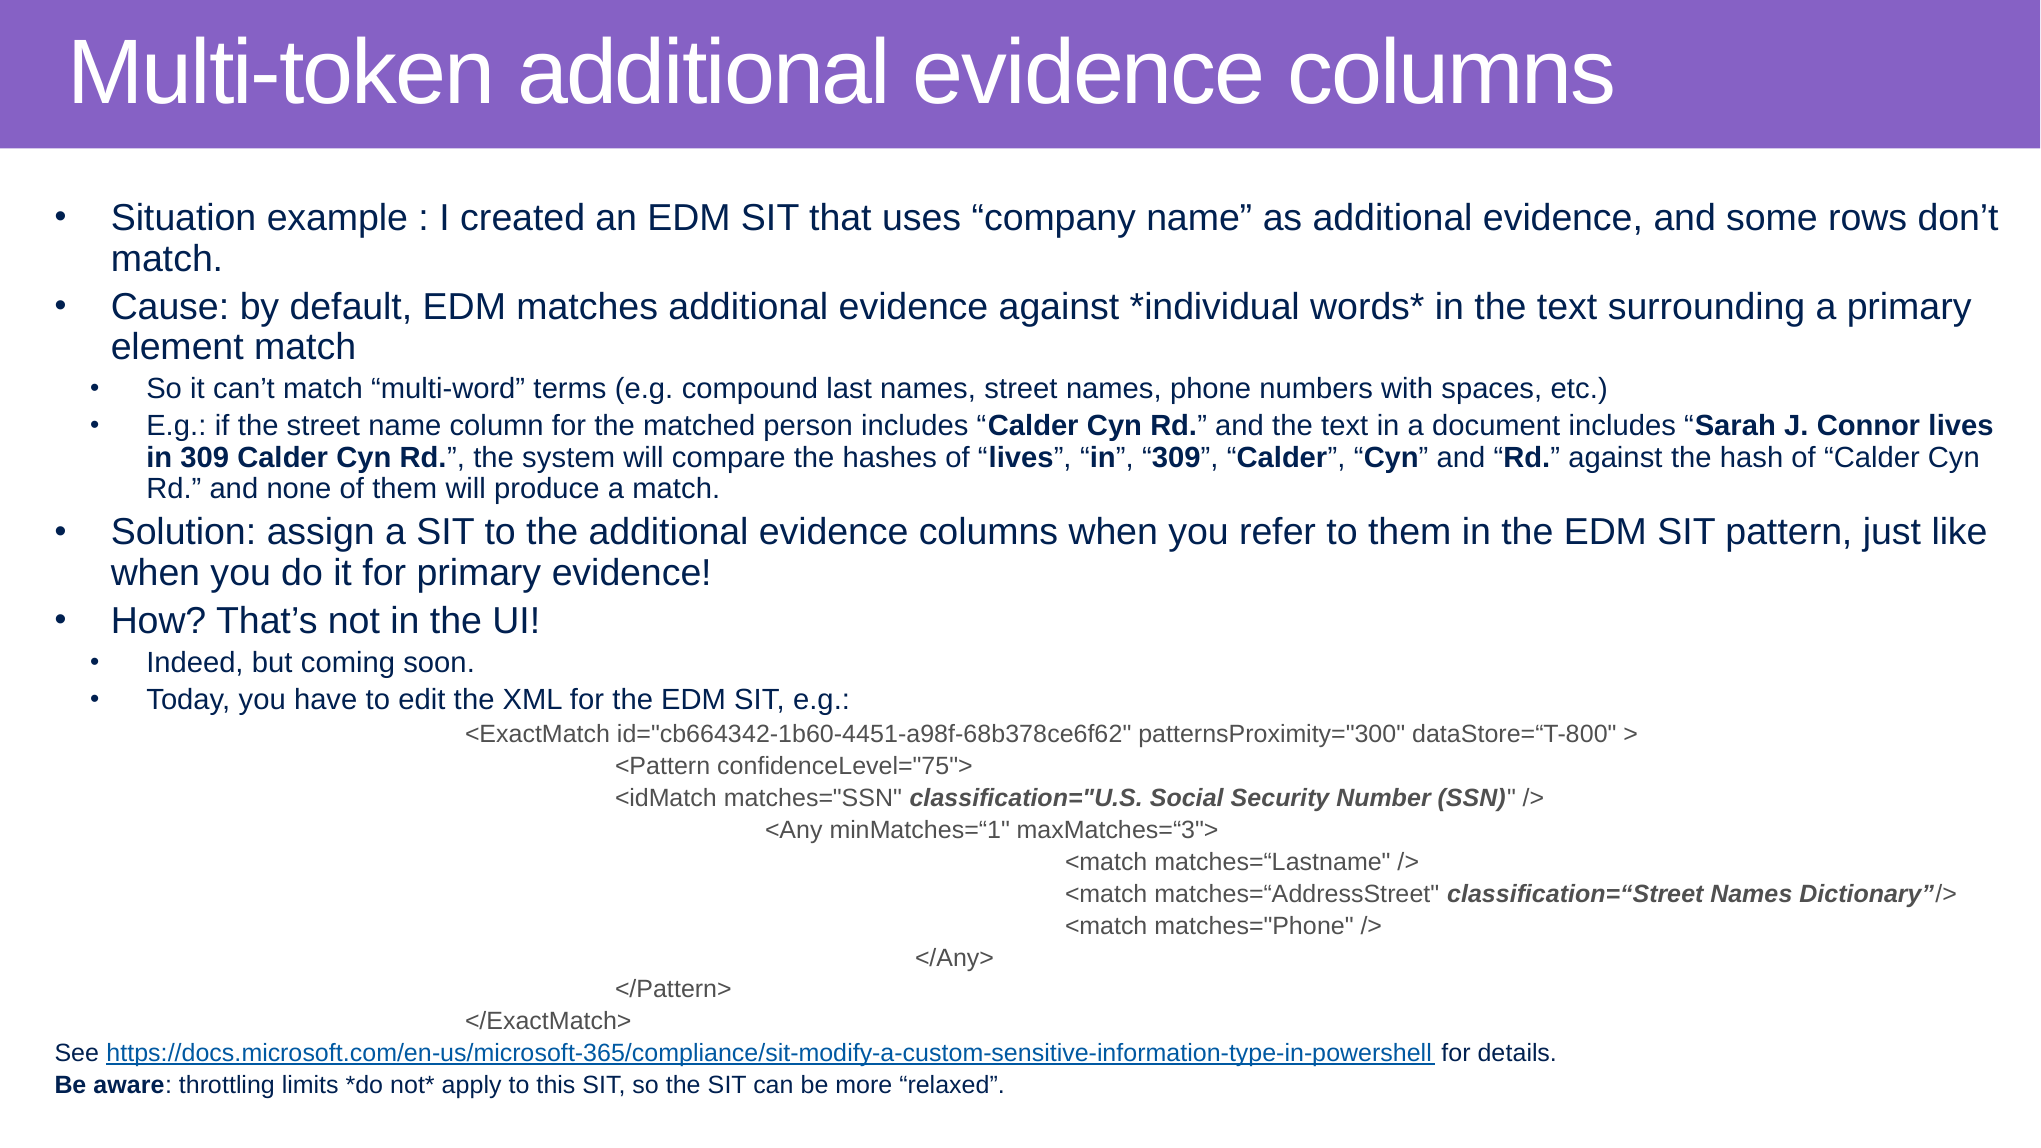

# Multi-token additional evidence columns
Situation example : I created an EDM SIT that uses “company name” as additional evidence, and some rows don’t match.
Cause: by default, EDM matches additional evidence against *individual words* in the text surrounding a primary element match
So it can’t match “multi-word” terms (e.g. compound last names, street names, phone numbers with spaces, etc.)
E.g.: if the street name column for the matched person includes “Calder Cyn Rd.” and the text in a document includes “Sarah J. Connor lives in 309 Calder Cyn Rd.”, the system will compare the hashes of “lives”, “in”, “309”, “Calder”, “Cyn” and “Rd.” against the hash of “Calder Cyn Rd.” and none of them will produce a match.
Solution: assign a SIT to the additional evidence columns when you refer to them in the EDM SIT pattern, just like when you do it for primary evidence!
How? That’s not in the UI!
Indeed, but coming soon.
Today, you have to edit the XML for the EDM SIT, e.g.:
		<ExactMatch id="cb664342-1b60-4451-a98f-68b378ce6f62" patternsProximity="300" dataStore=“T-800" >
			<Pattern confidenceLevel="75">
        			<idMatch matches="SSN" classification="U.S. Social Security Number (SSN)" />
        				<Any minMatches=“1" maxMatches=“3">
 						<match matches=“Lastname" />
						<match matches=“AddressStreet" classification=“Street Names Dictionary”/>
						<match matches="Phone" />
					</Any>
 			</Pattern>
		</ExactMatch>
See https://docs.microsoft.com/en-us/microsoft-365/compliance/sit-modify-a-custom-sensitive-information-type-in-powershell for details.
Be aware: throttling limits *do not* apply to this SIT, so the SIT can be more “relaxed”.